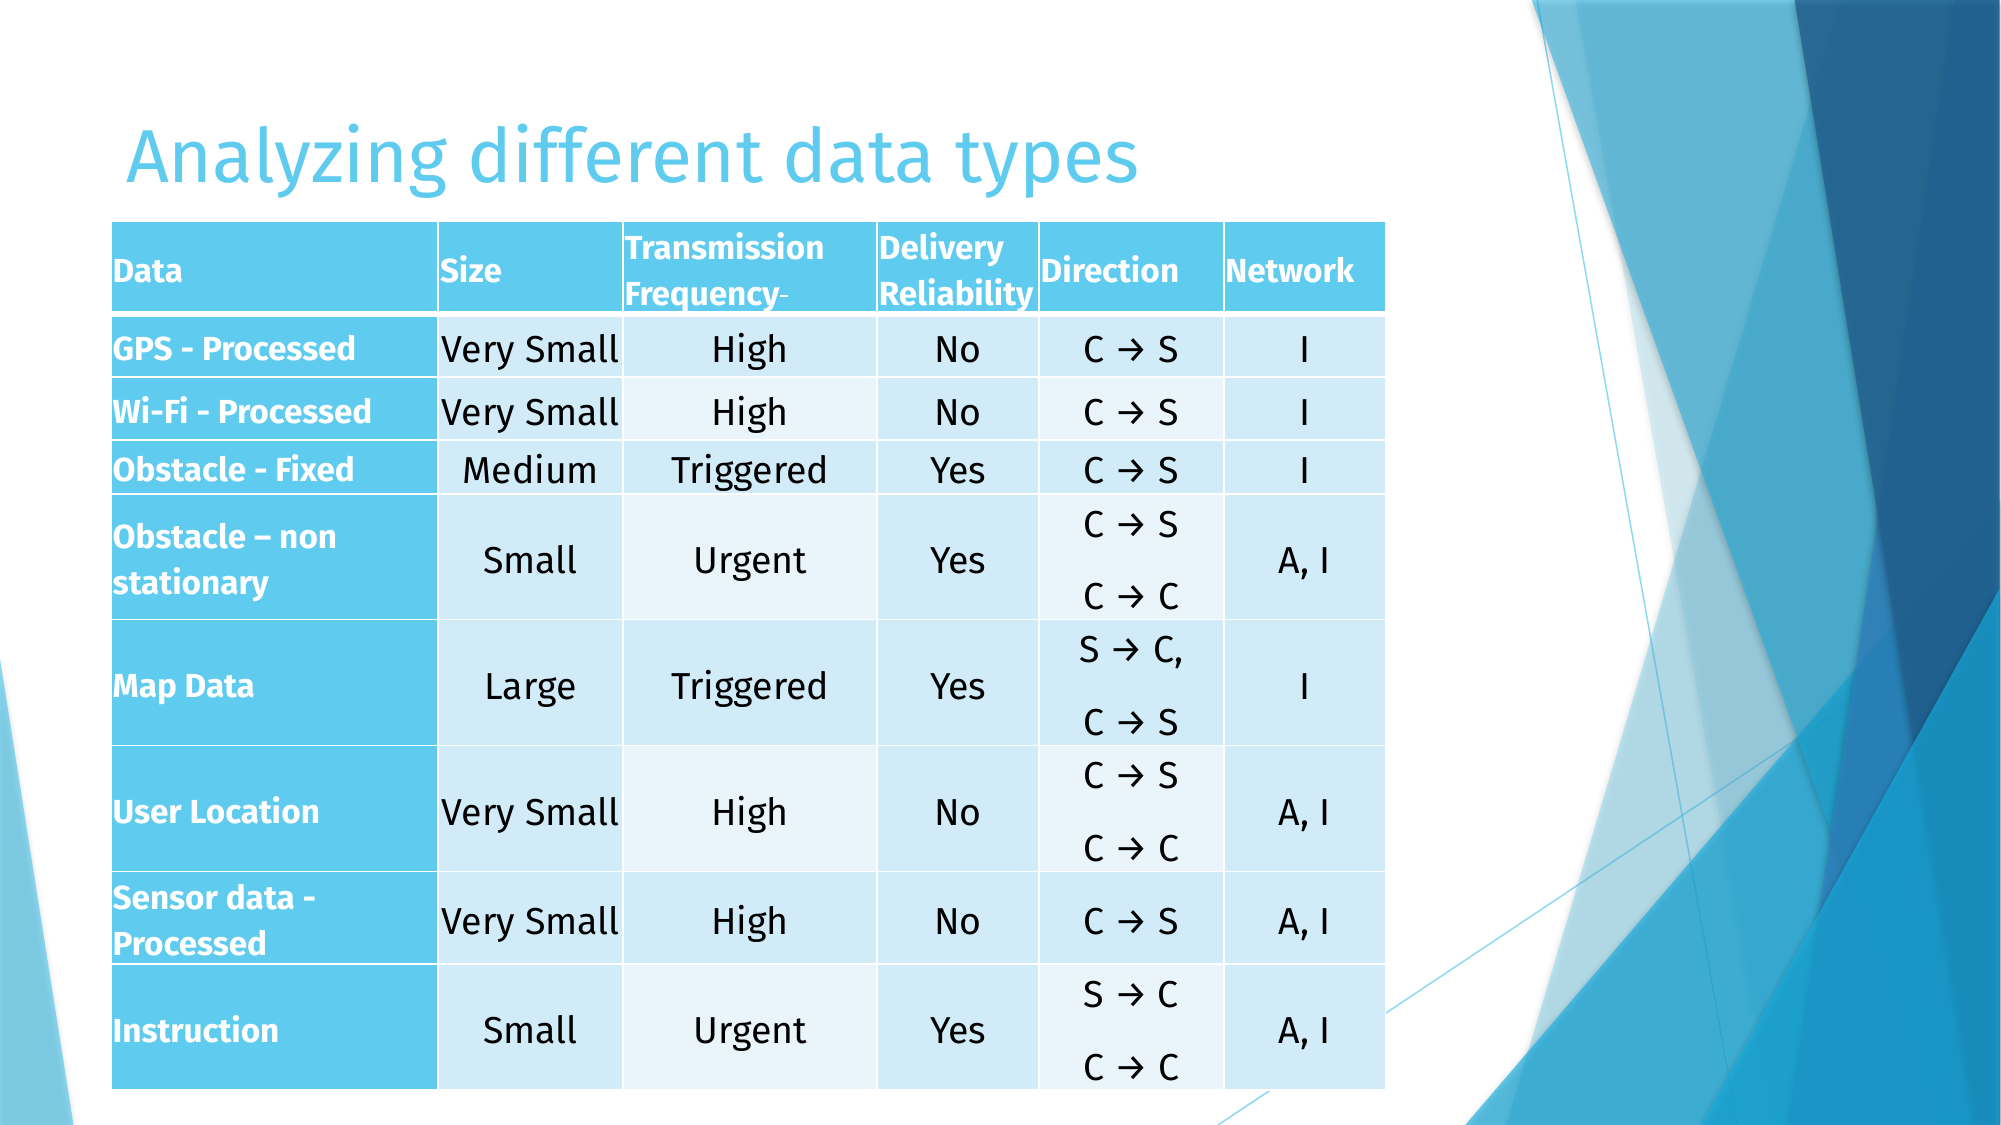

# Analyzing different data types
| Data | Size | Transmission Frequency | Delivery Reliability | Direction | Network |
| --- | --- | --- | --- | --- | --- |
| GPS - Processed | Very Small | High | No | C → S | I |
| Wi-Fi - Processed | Very Small | High | No | C → S | I |
| Obstacle - Fixed | Medium | Triggered | Yes | C → S | I |
| Obstacle – non stationary | Small | Urgent | Yes | C → S C → C | A, I |
| Map Data | Large | Triggered | Yes | S → C, C → S | I |
| User Location | Very Small | High | No | C → S C → C | A, I |
| Sensor data -Processed | Very Small | High | No | C → S | A, I |
| Instruction | Small | Urgent | Yes | S → C C → C | A, I |